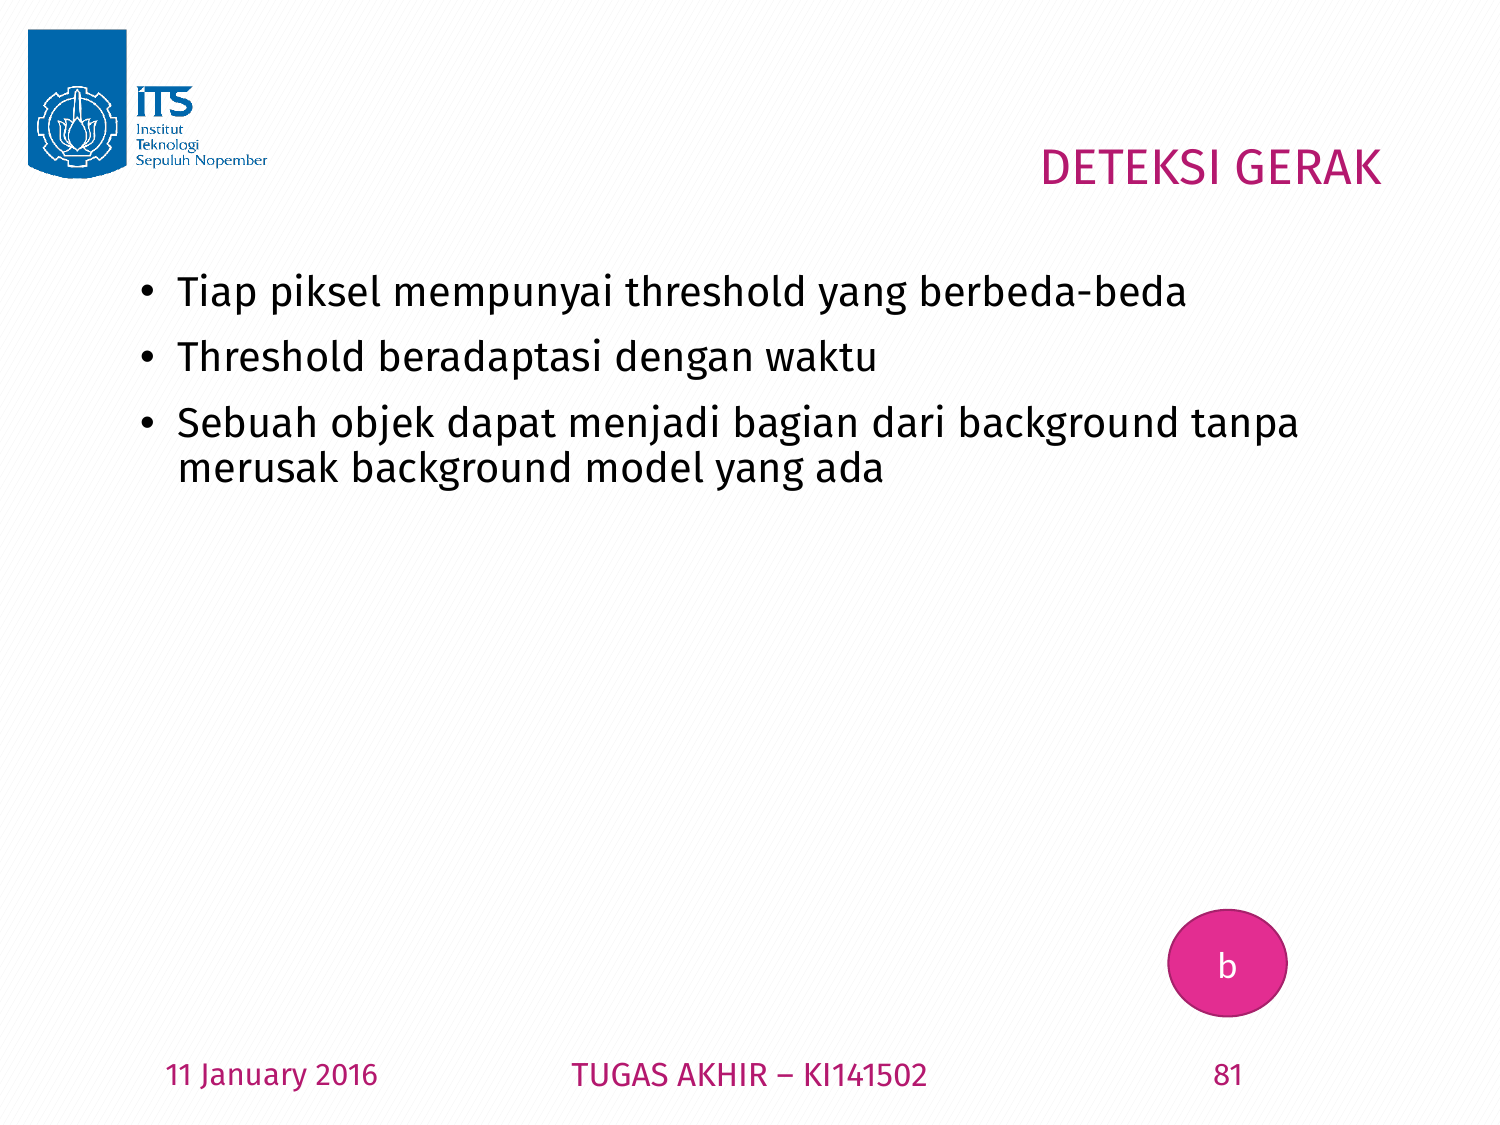

# DETEKSI GERAK
Tiap piksel mempunyai threshold yang berbeda-beda
Threshold beradaptasi dengan waktu
Sebuah objek dapat menjadi bagian dari background tanpa merusak background model yang ada

b
11 January 2016
TUGAS AKHIR – KI141502
81